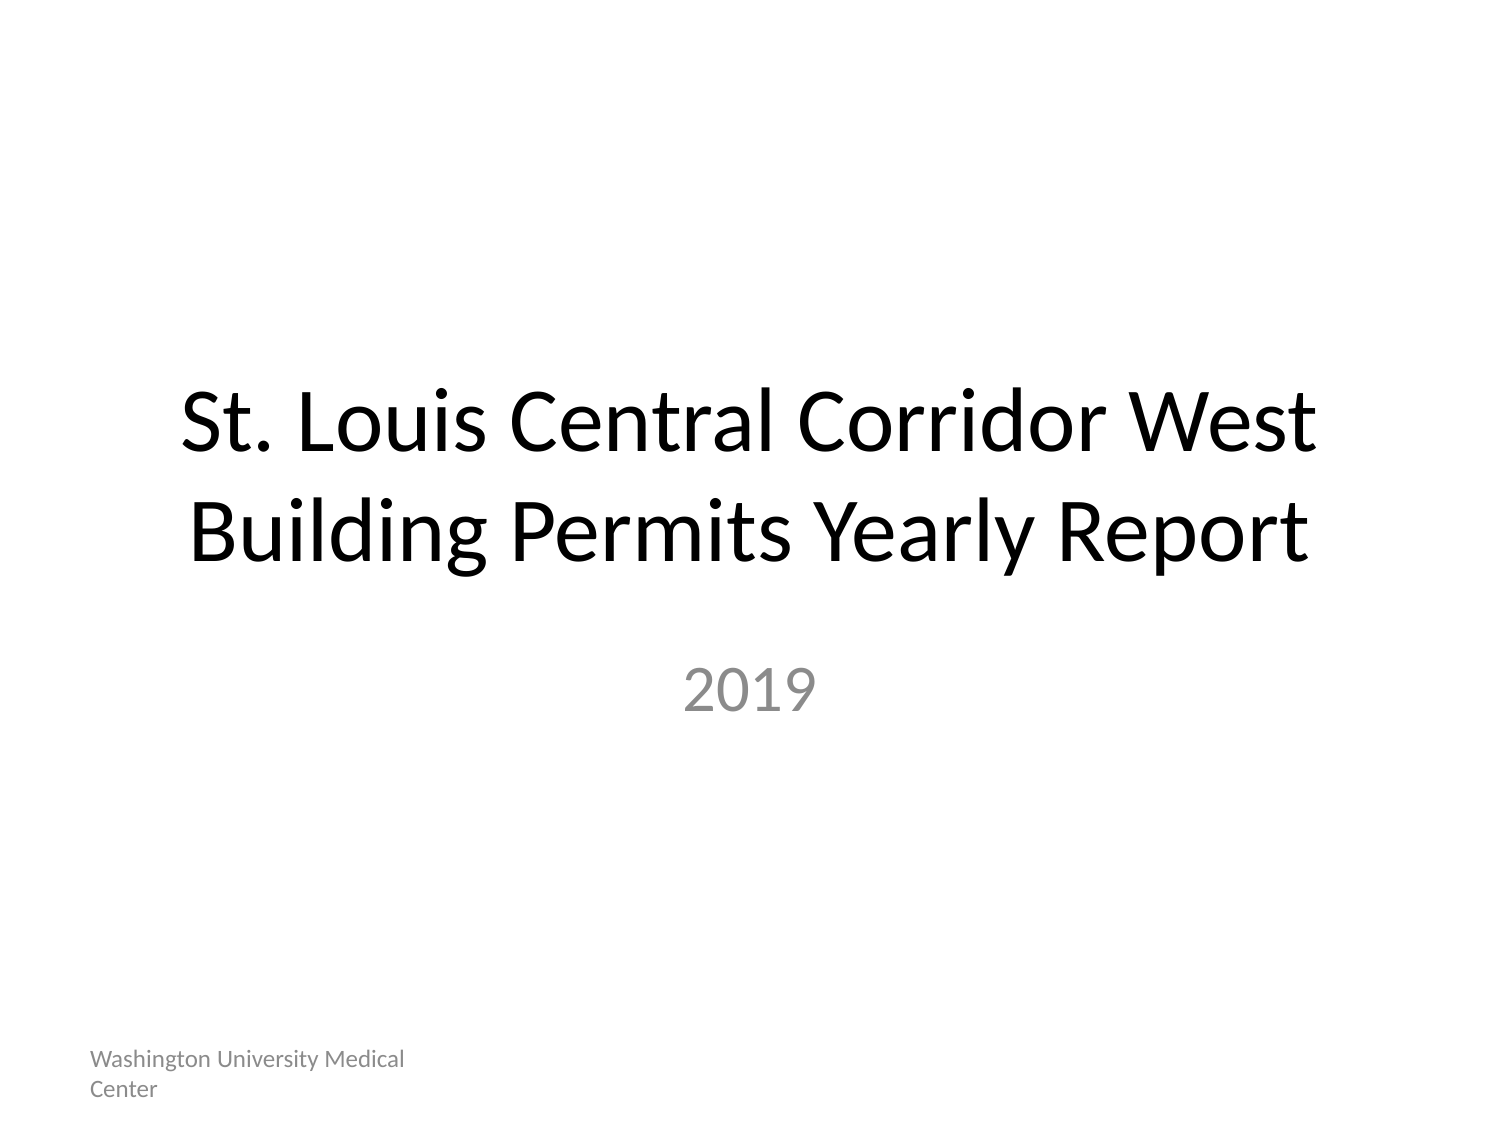

# St. Louis Central Corridor West Building Permits Yearly Report
2019
Washington University Medical Center